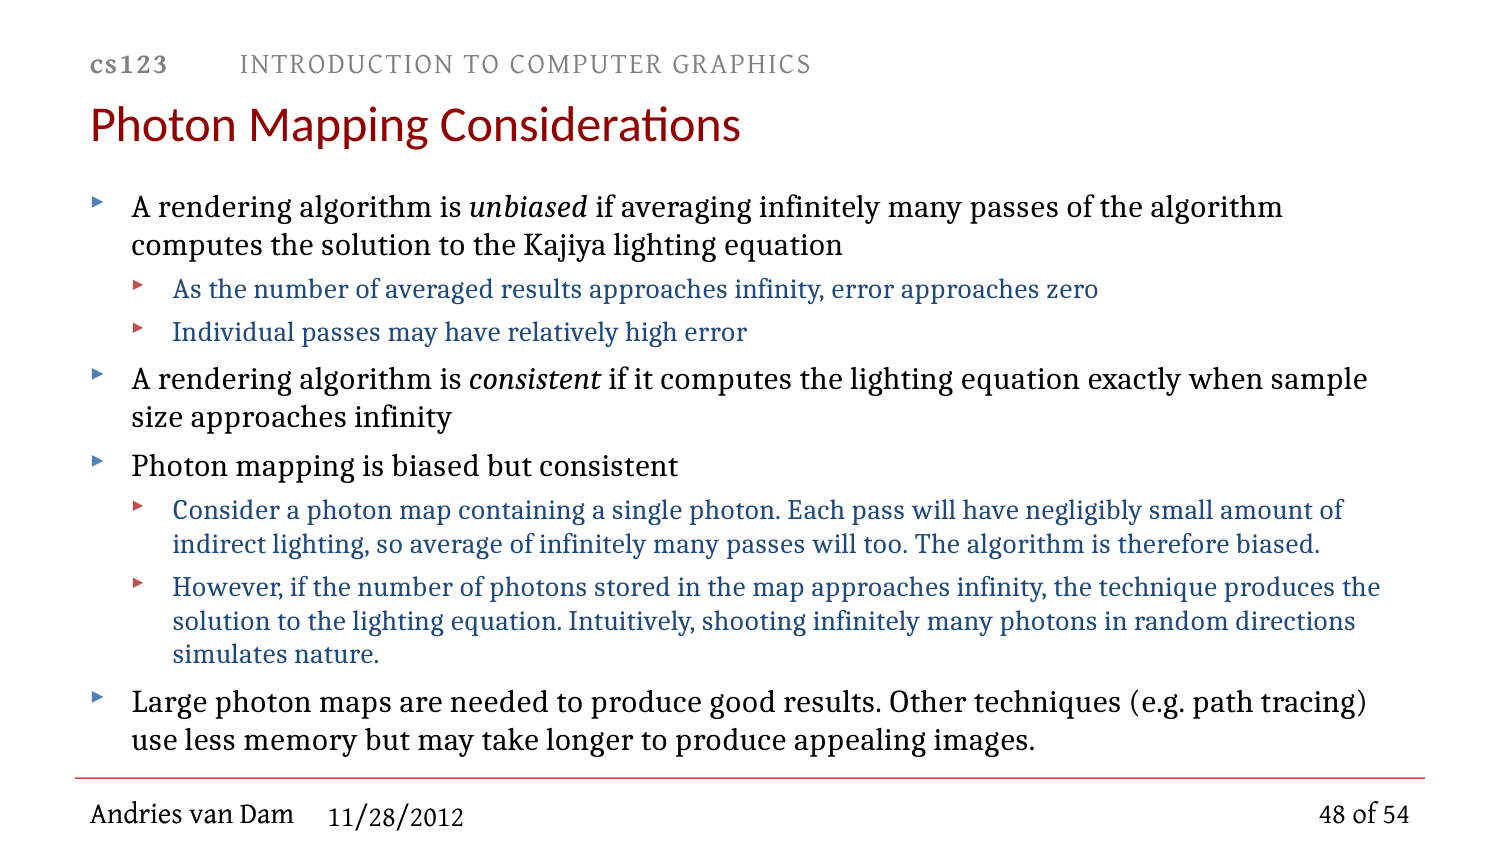

# Photon Mapping Considerations
A rendering algorithm is unbiased if averaging infinitely many passes of the algorithm computes the solution to the Kajiya lighting equation
As the number of averaged results approaches infinity, error approaches zero
Individual passes may have relatively high error
A rendering algorithm is consistent if it computes the lighting equation exactly when sample size approaches infinity
Photon mapping is biased but consistent
Consider a photon map containing a single photon. Each pass will have negligibly small amount of indirect lighting, so average of infinitely many passes will too. The algorithm is therefore biased.
However, if the number of photons stored in the map approaches infinity, the technique produces the solution to the lighting equation. Intuitively, shooting infinitely many photons in random directions simulates nature.
Large photon maps are needed to produce good results. Other techniques (e.g. path tracing) use less memory but may take longer to produce appealing images.
48 of 54
11/28/2012